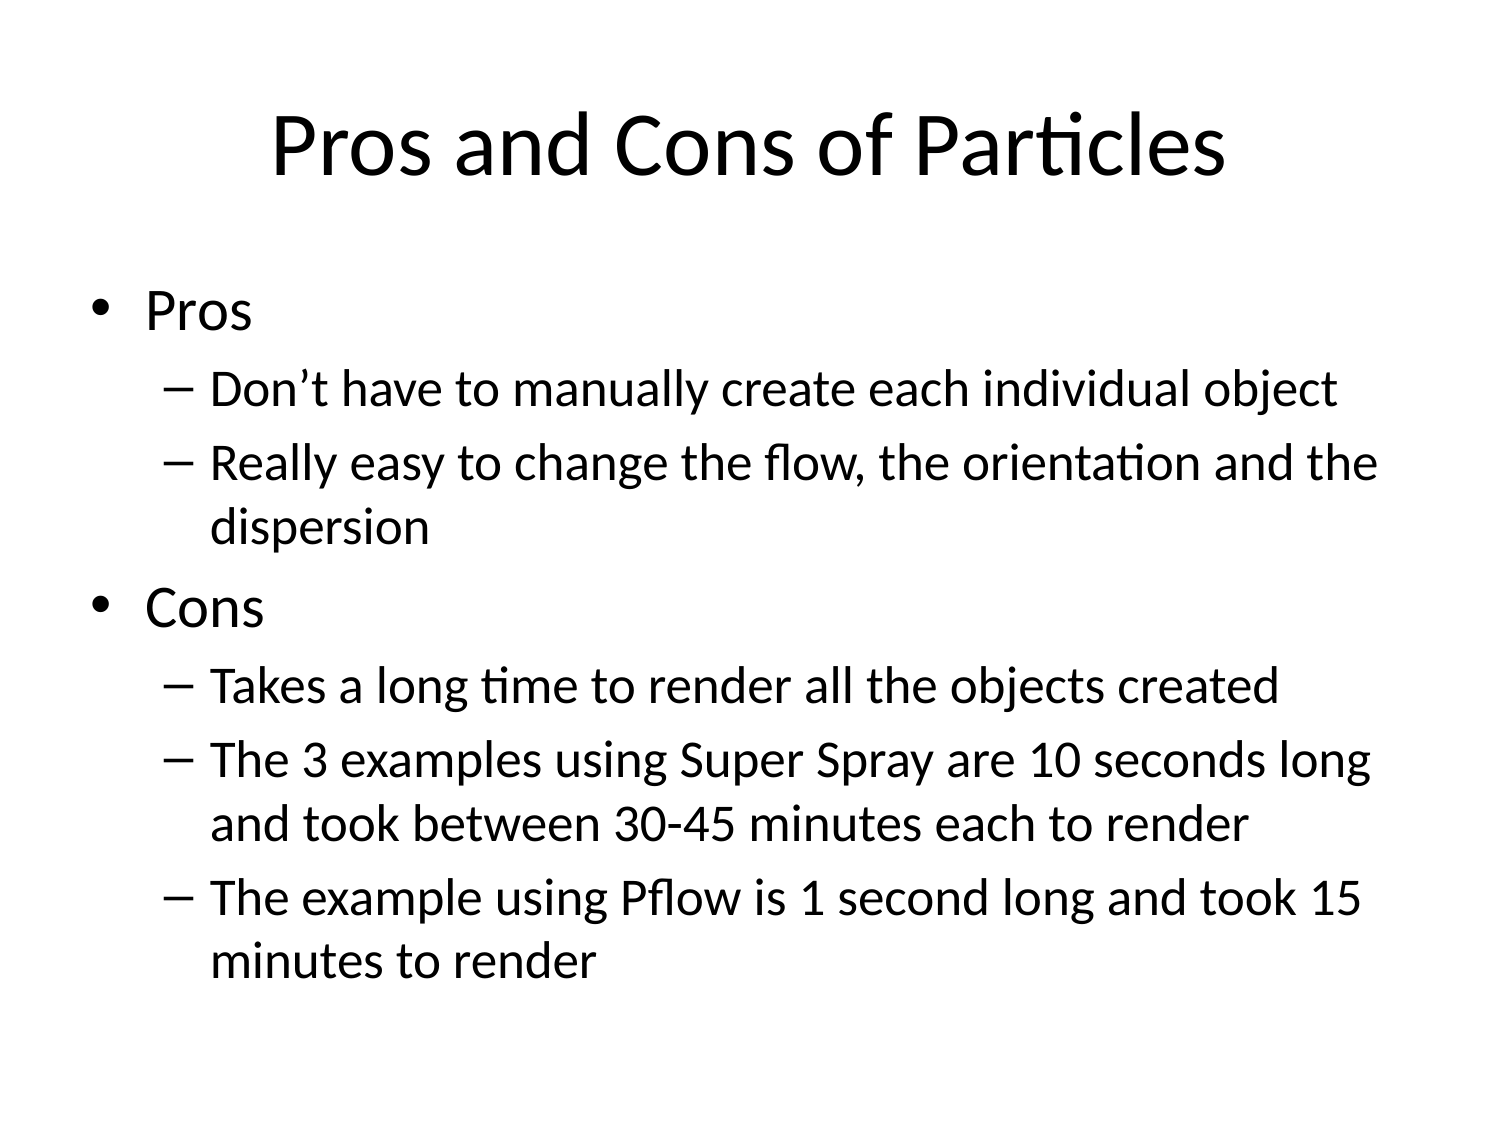

# Pros and Cons of Particles
Pros
Don’t have to manually create each individual object
Really easy to change the flow, the orientation and the dispersion
Cons
Takes a long time to render all the objects created
The 3 examples using Super Spray are 10 seconds long and took between 30-45 minutes each to render
The example using Pflow is 1 second long and took 15 minutes to render